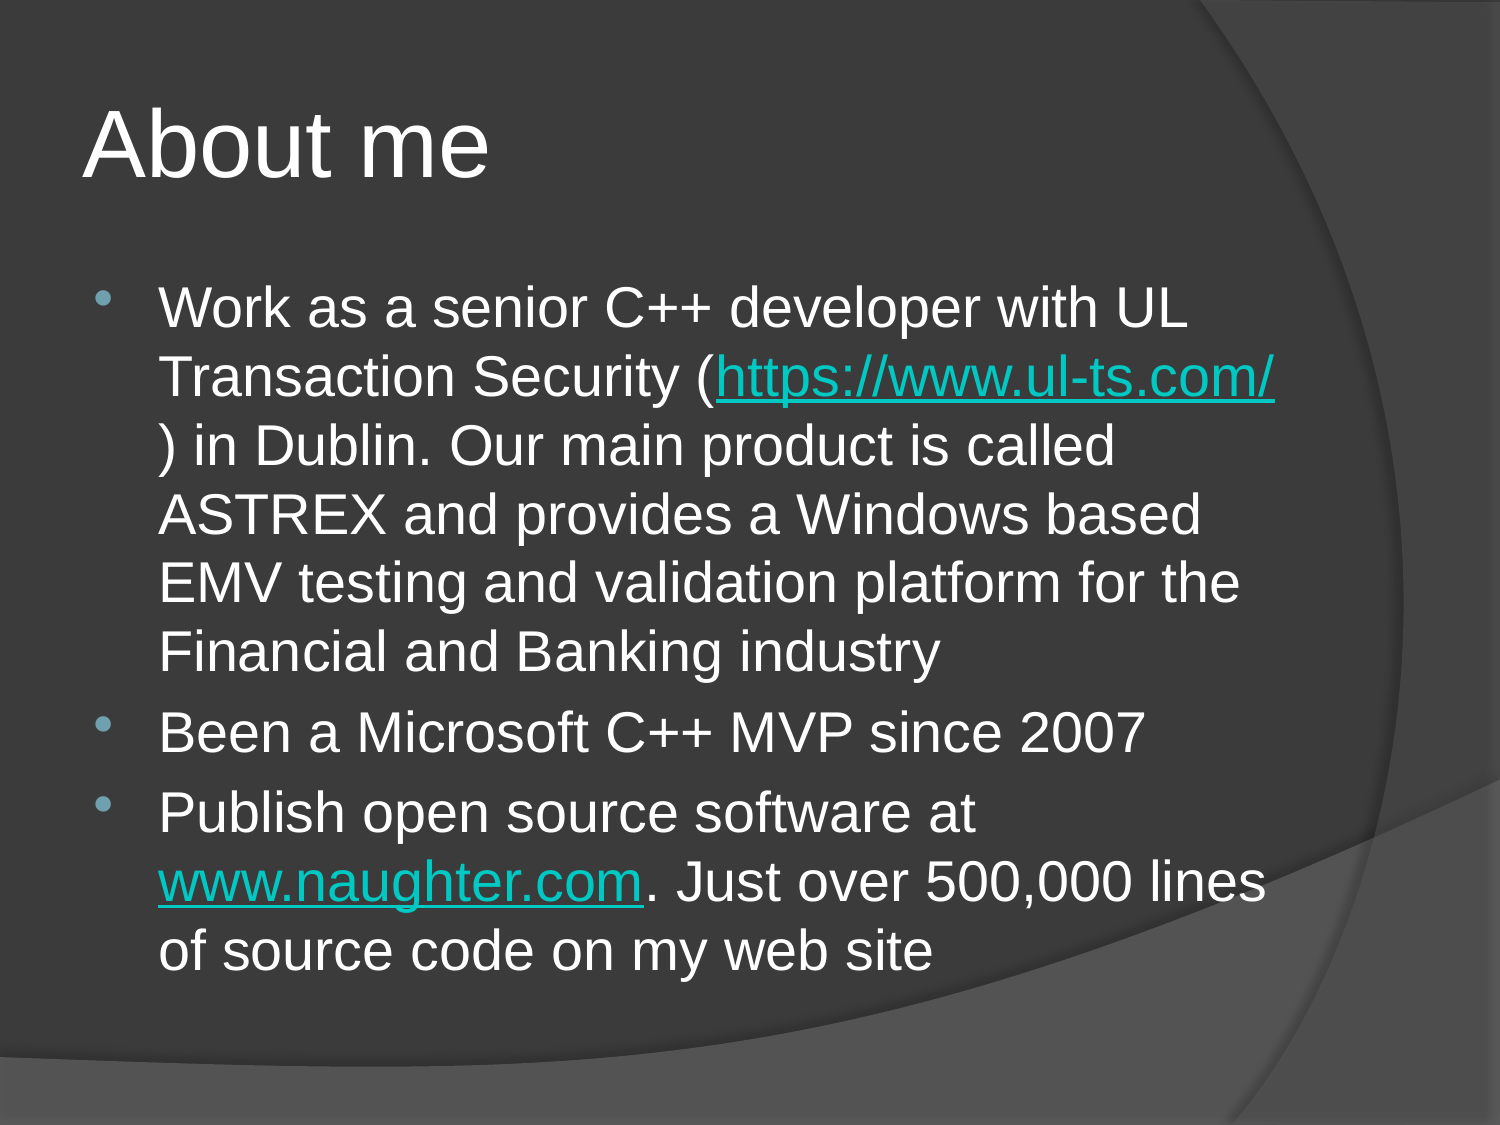

# About me
Work as a senior C++ developer with UL Transaction Security (https://www.ul-ts.com/) in Dublin. Our main product is called ASTREX and provides a Windows based EMV testing and validation platform for the Financial and Banking industry
Been a Microsoft C++ MVP since 2007
Publish open source software at www.naughter.com. Just over 500,000 lines of source code on my web site